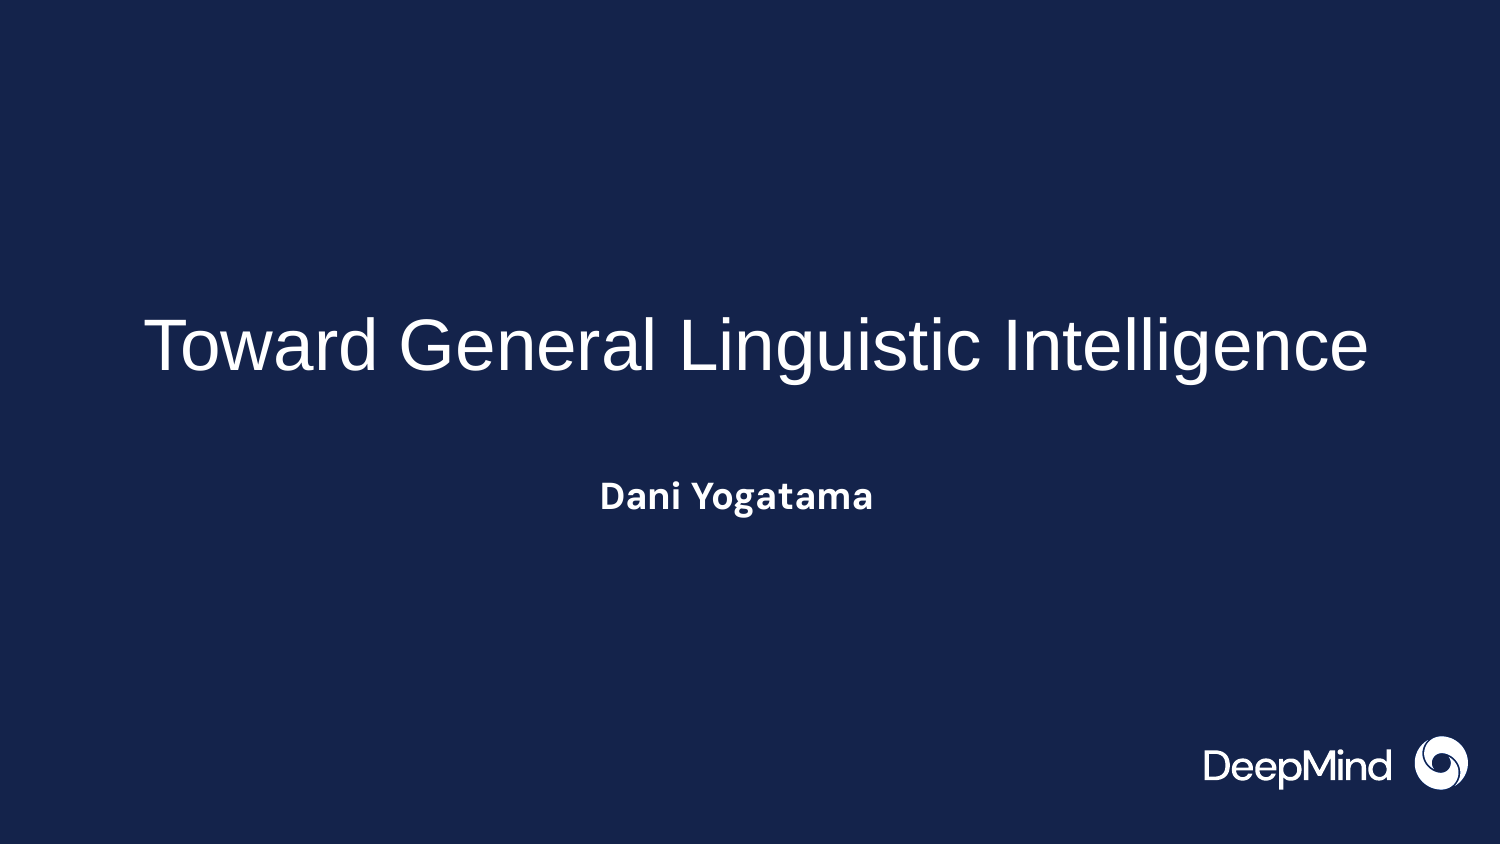

# Toward General Linguistic Intelligence

Dani Yogatama